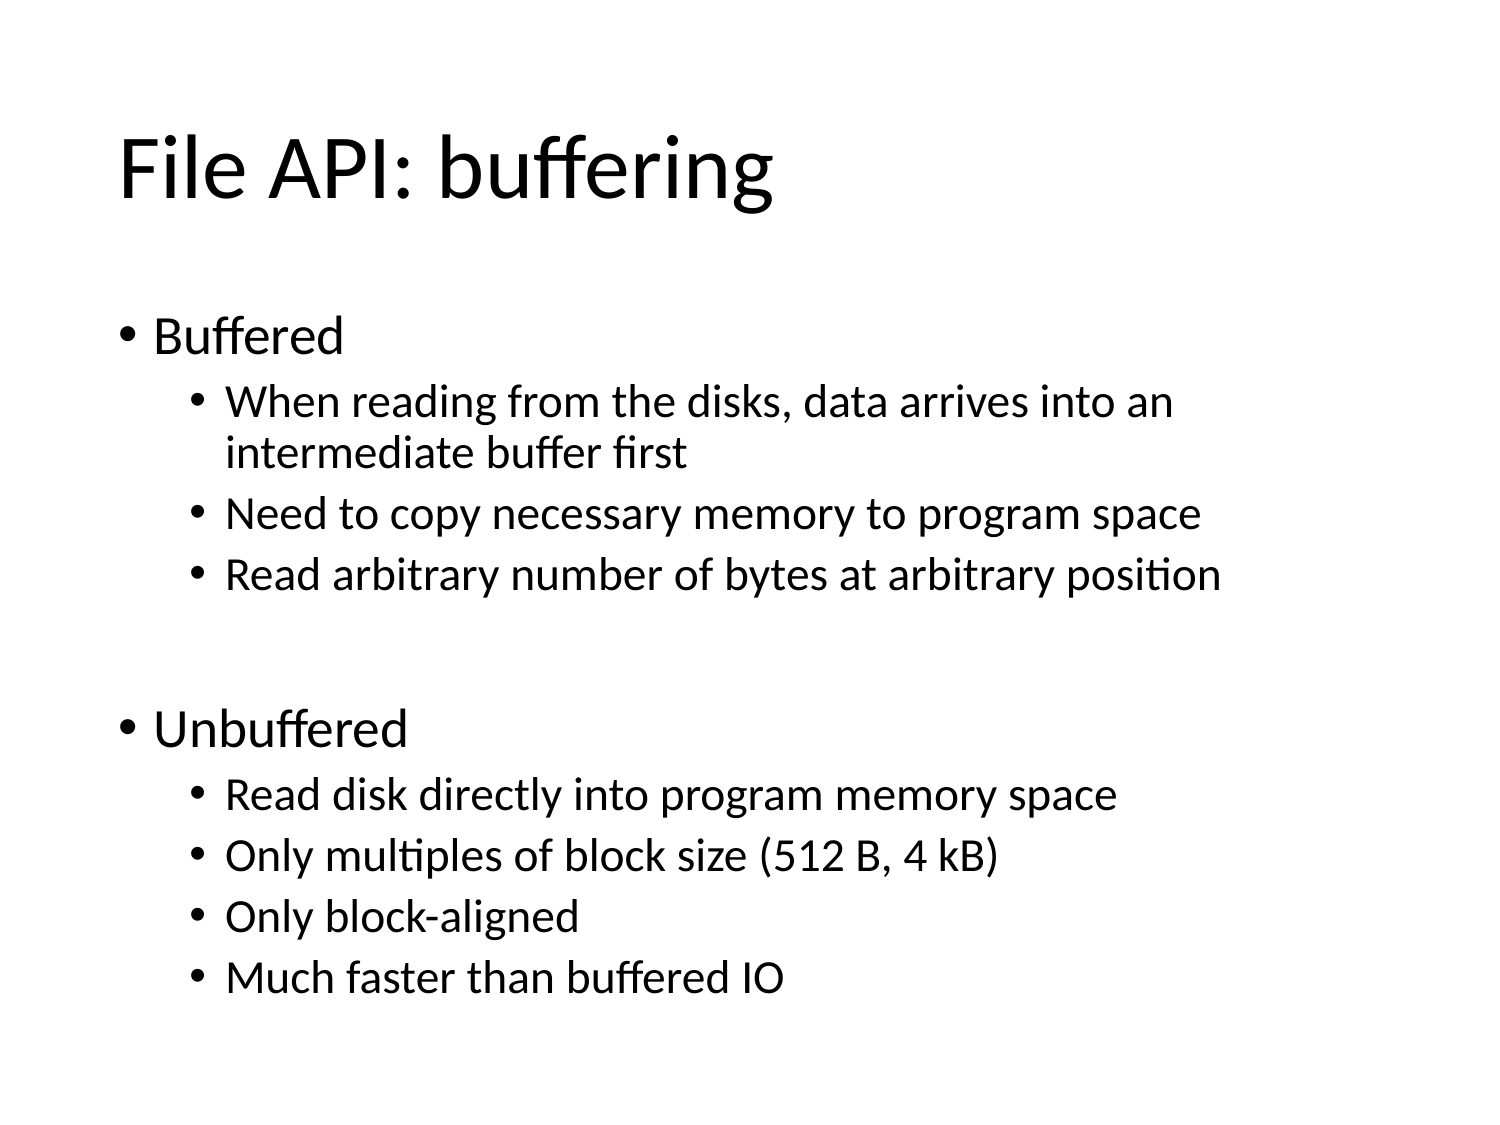

# File API: buffering
Buffered
When reading from the disks, data arrives into an intermediate buffer first
Need to copy necessary memory to program space
Read arbitrary number of bytes at arbitrary position

Unbuffered
Read disk directly into program memory space
Only multiples of block size (512 B, 4 kB)
Only block-aligned
Much faster than buffered IO